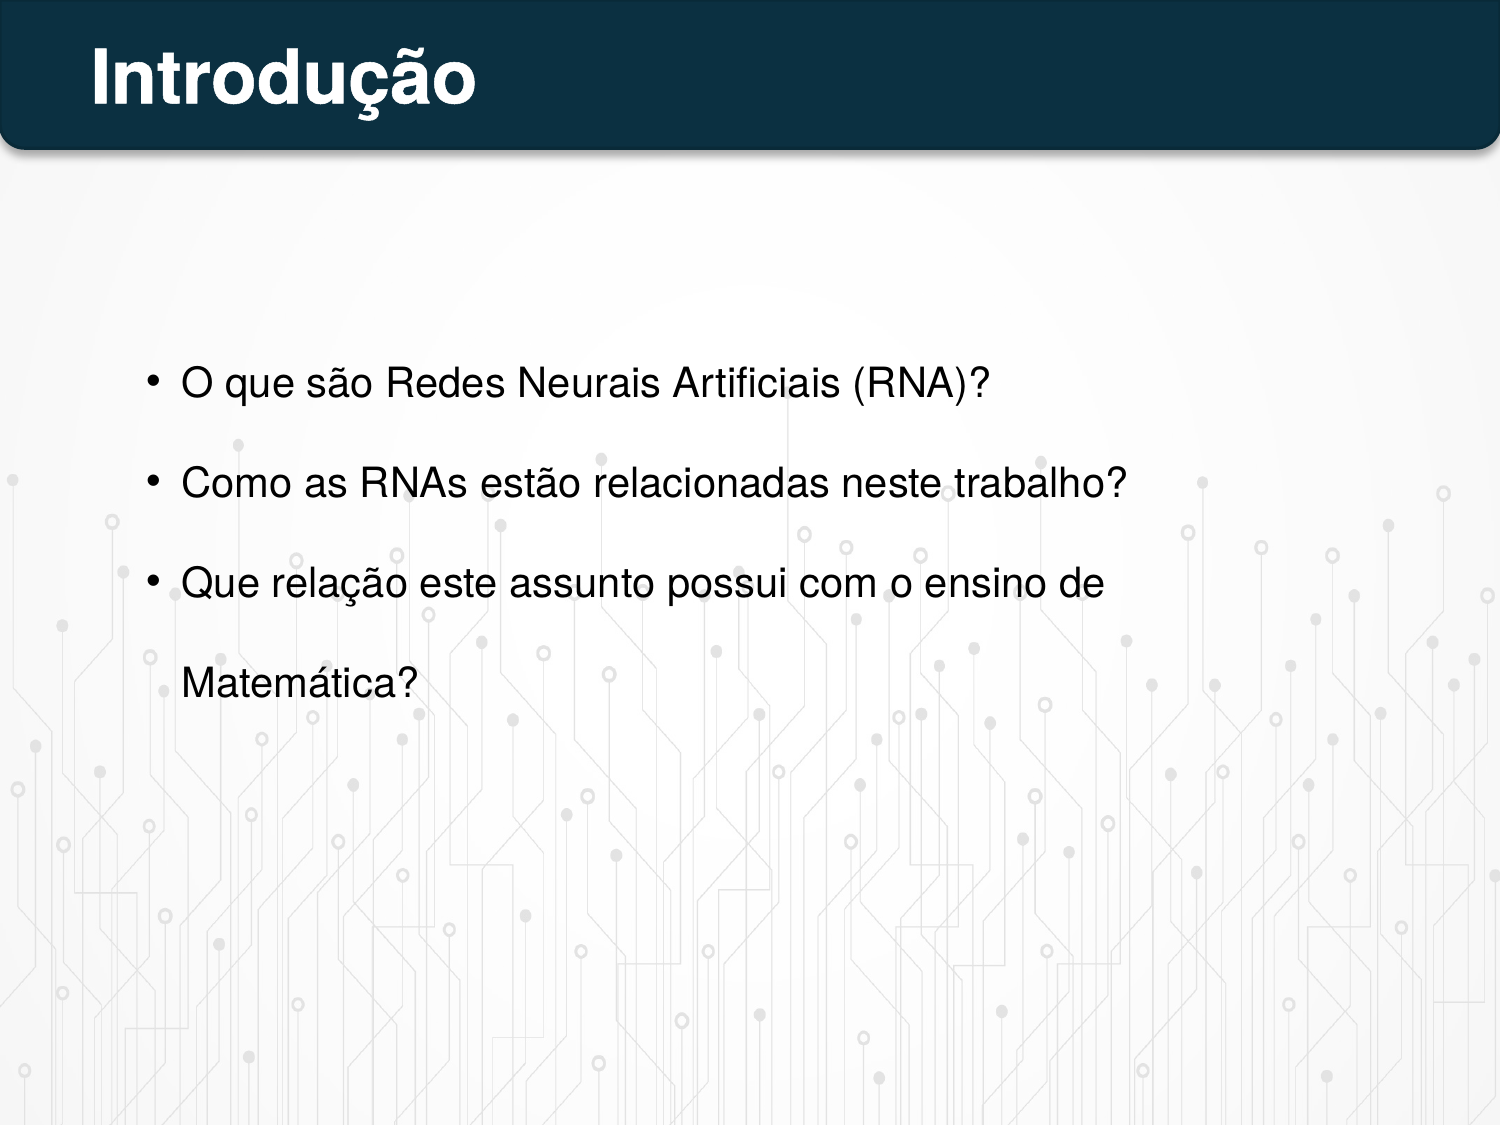

Introdução
O que são Redes Neurais Artificiais (RNA)?
Como as RNAs estão relacionadas neste trabalho?
Que relação este assunto possui com o ensino de Matemática?